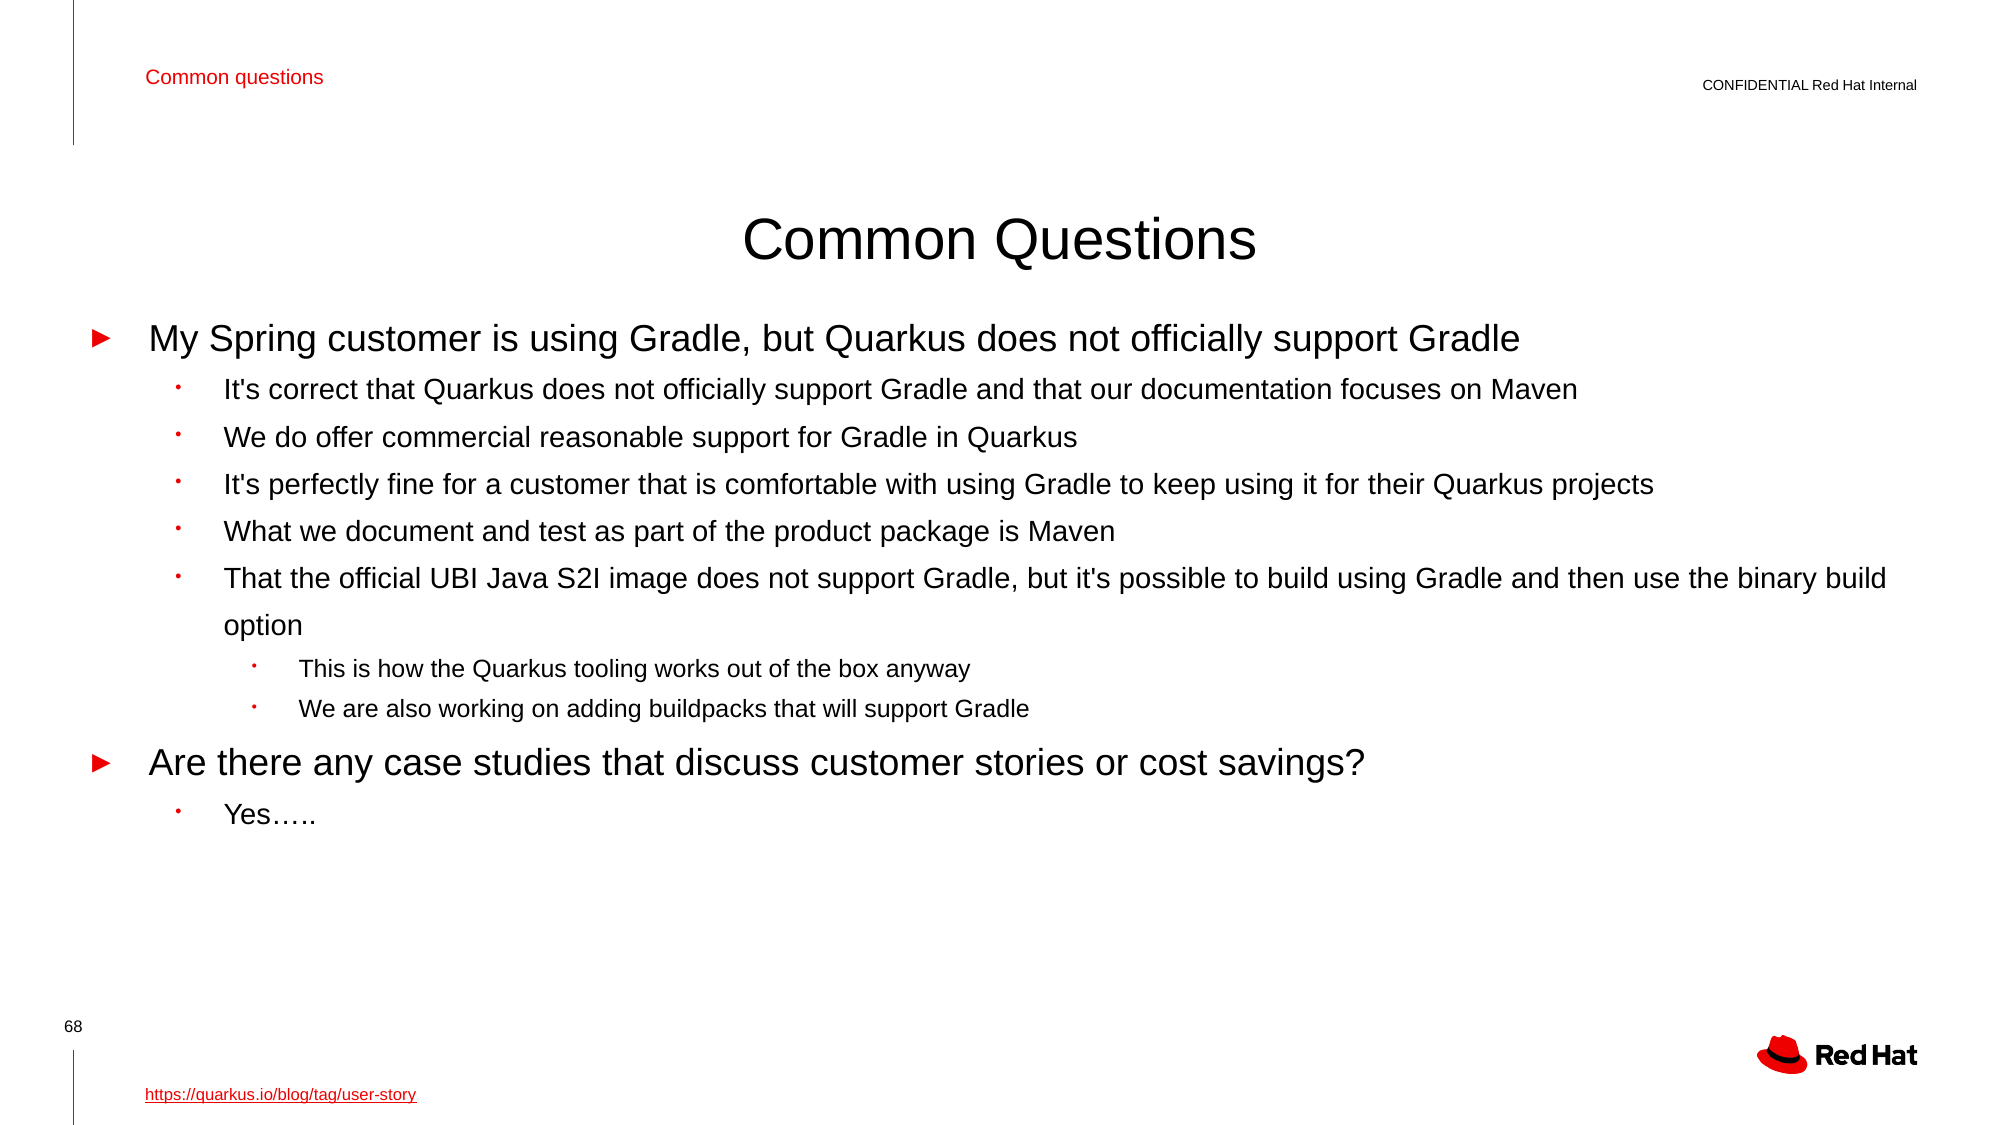

Common questions
# Common Questions
My Spring customer is using Gradle, but Quarkus does not officially support Gradle
It's correct that Quarkus does not officially support Gradle and that our documentation focuses on Maven
We do offer commercial reasonable support for Gradle in Quarkus
It's perfectly fine for a customer that is comfortable with using Gradle to keep using it for their Quarkus projects
What we document and test as part of the product package is Maven
That the official UBI Java S2I image does not support Gradle, but it's possible to build using Gradle and then use the binary build option
This is how the Quarkus tooling works out of the box anyway
We are also working on adding buildpacks that will support Gradle
Are there any case studies that discuss customer stories or cost savings?
Yes…..
https://quarkus.io/blog/tag/user-story
68